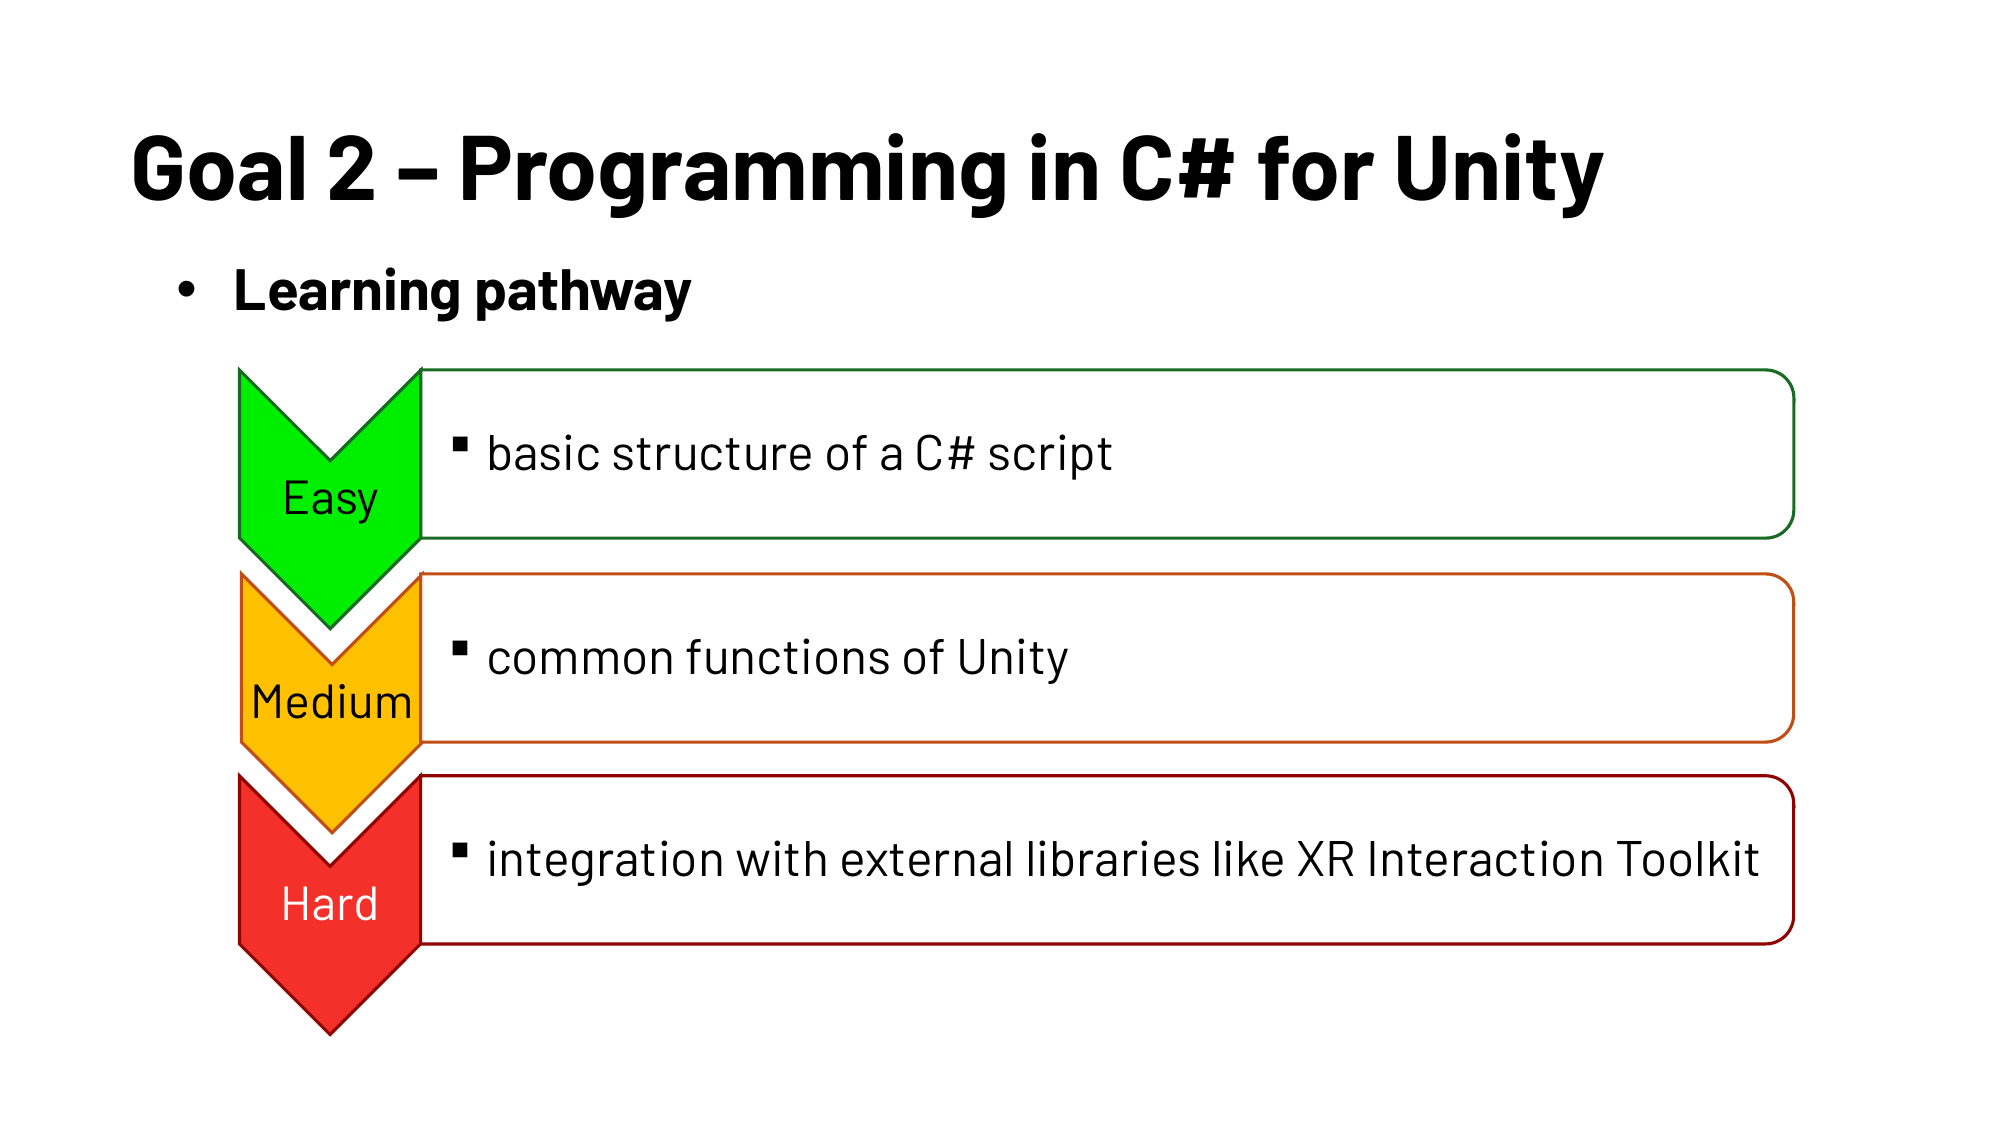

# Goal 2 – Programming in C# for Unity
Learning pathway

Easy
basic structure of a C# script
Medium
common functions of Unity
Hard
integration with external libraries like XR Interaction Toolkit